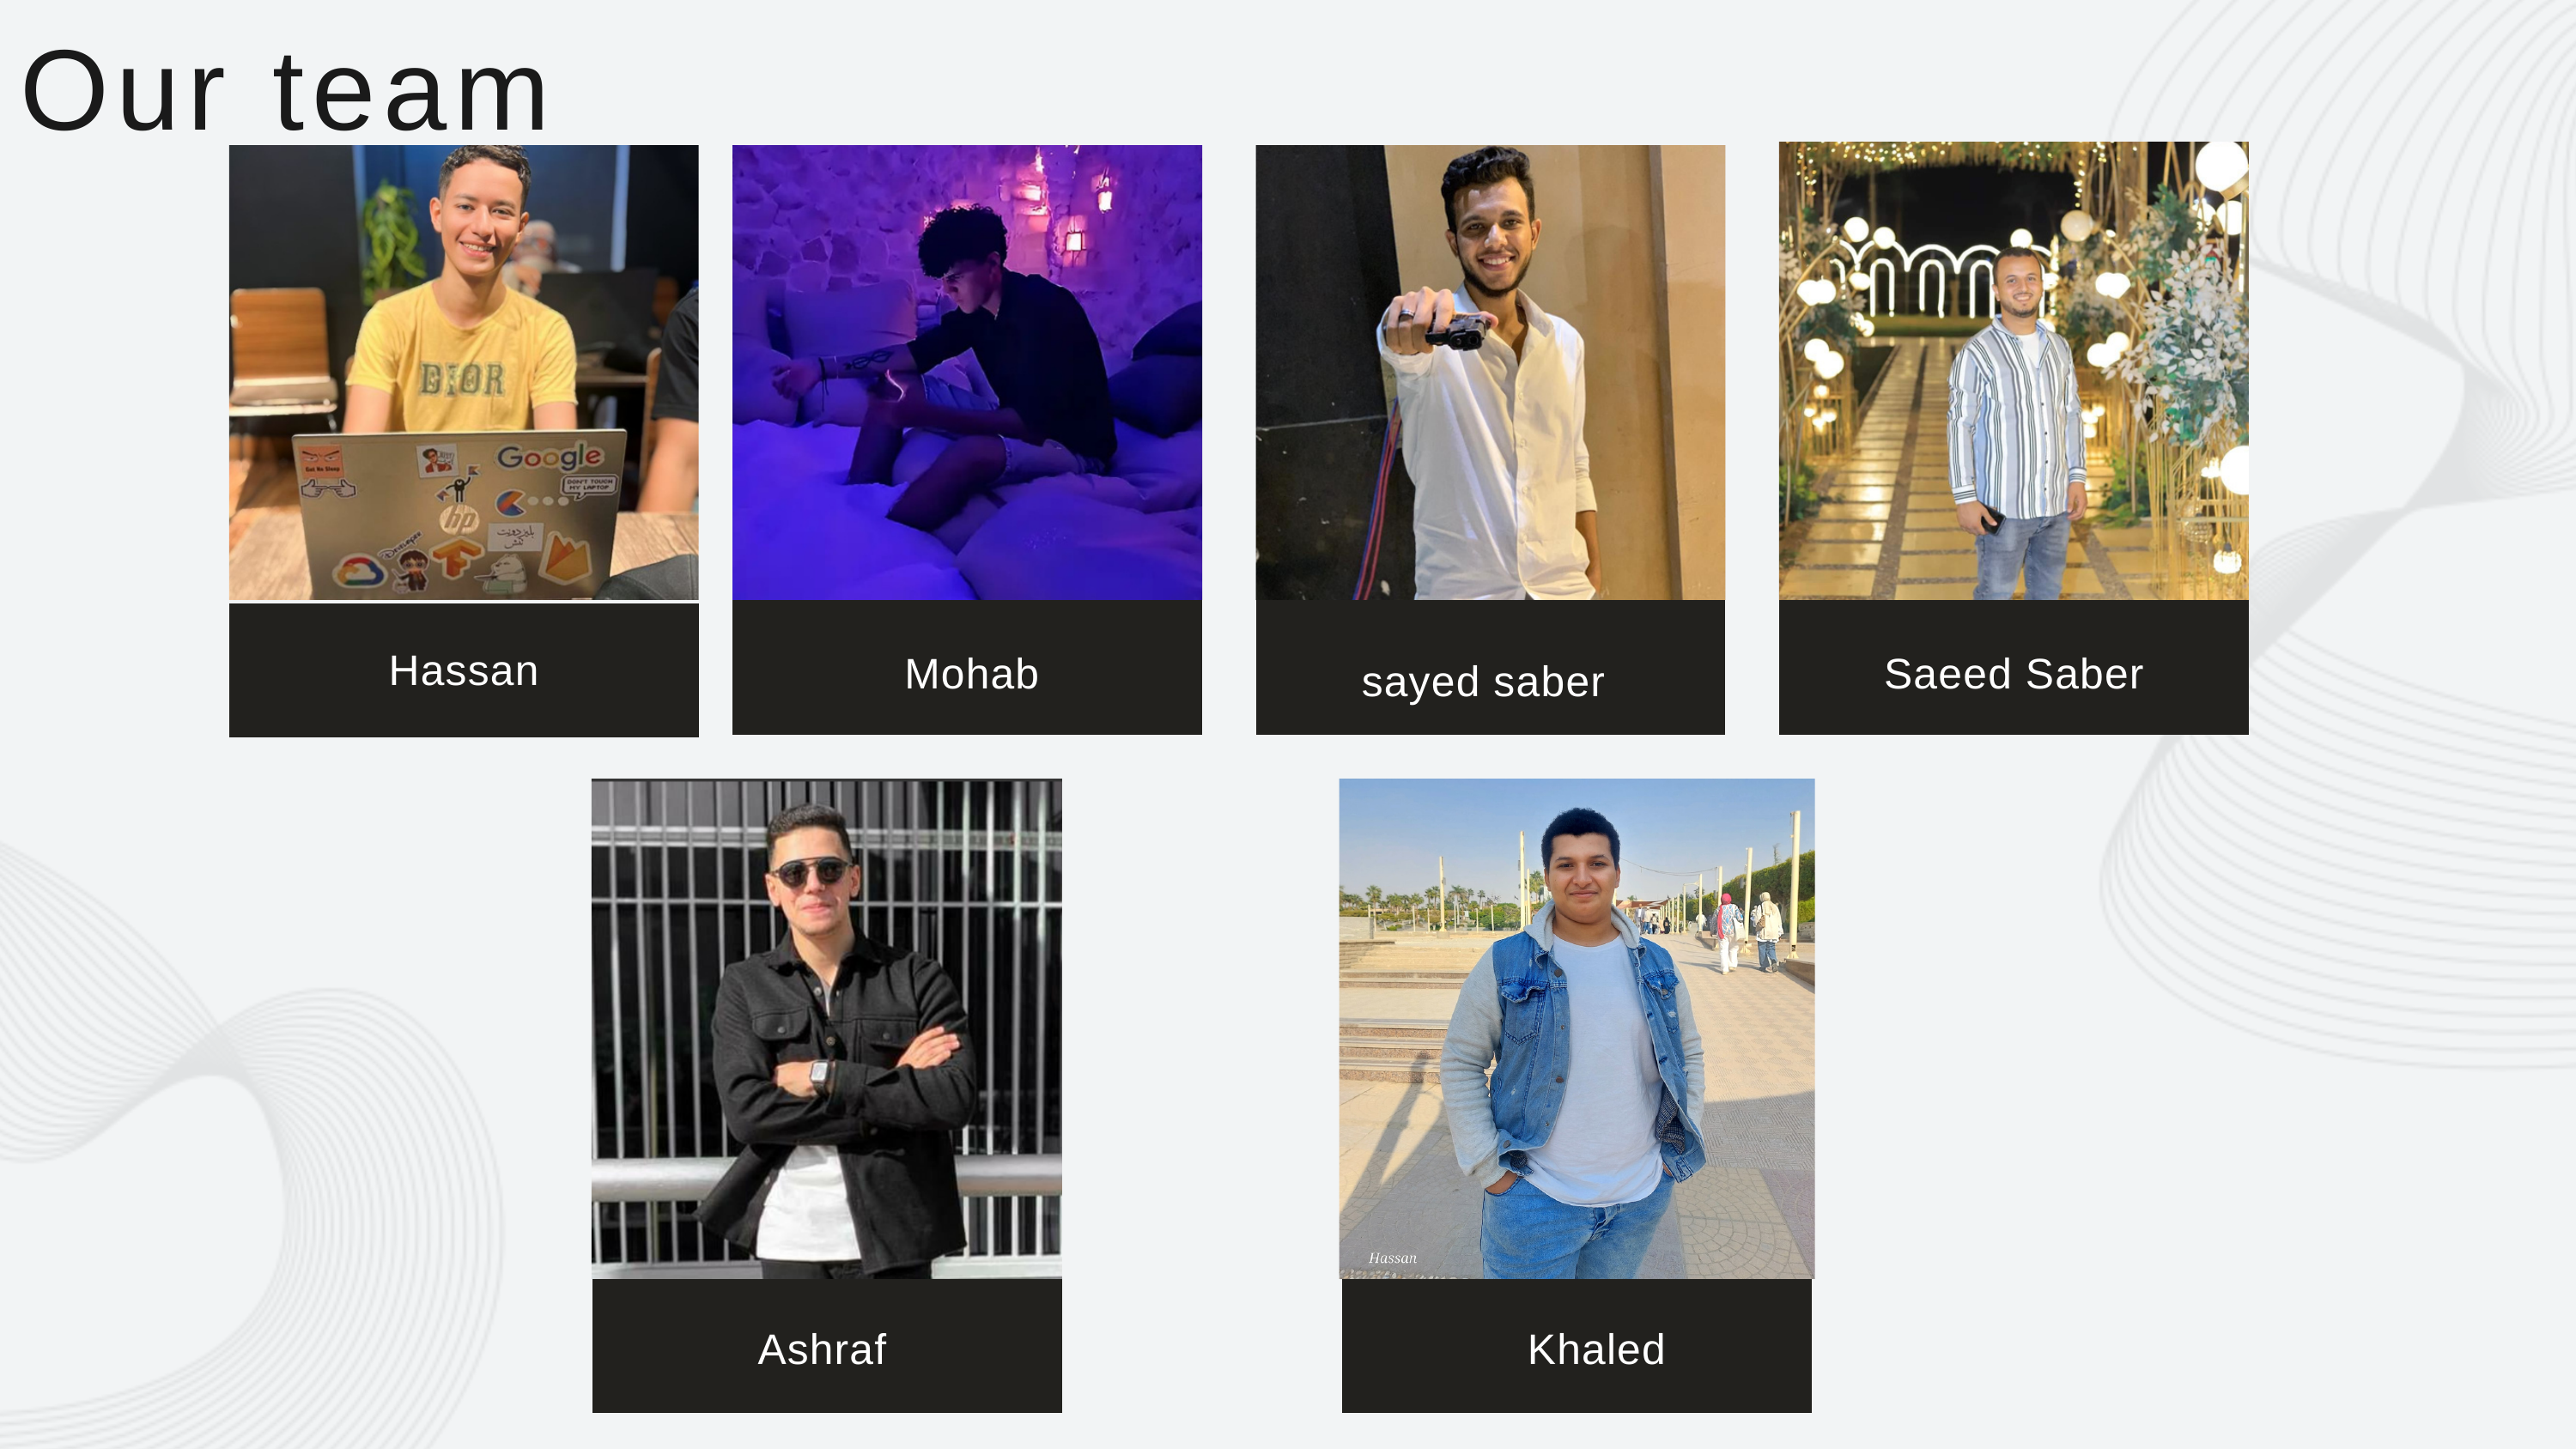

Our team

Hassan
Mohab
Saeed Saber
sayed saber

Ashraf
Khaled